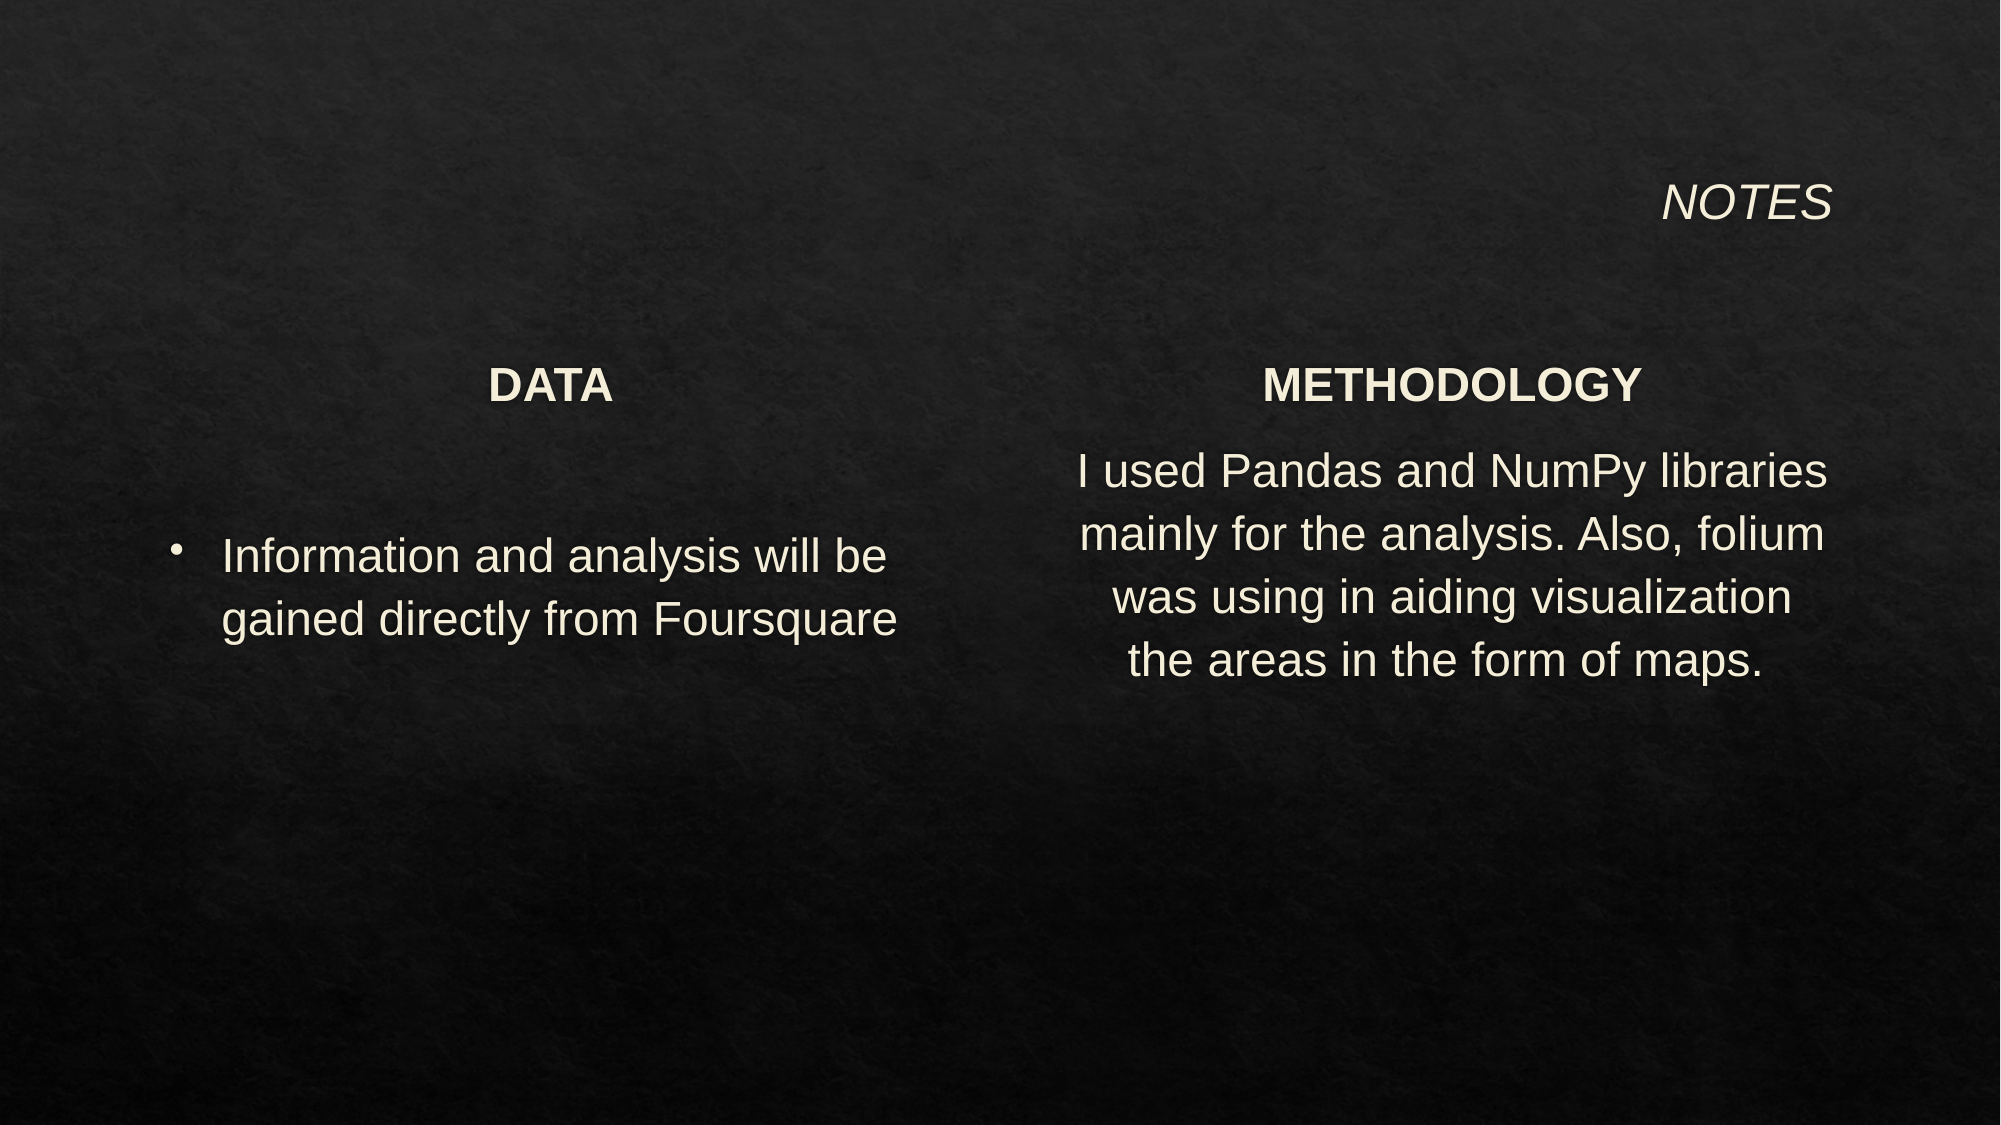

# NOTES
DATA

Information and analysis will be gained directly from Foursquare
METHODOLOGY
I used Pandas and NumPy libraries mainly for the analysis. Also, folium was using in aiding visualization the areas in the form of maps.